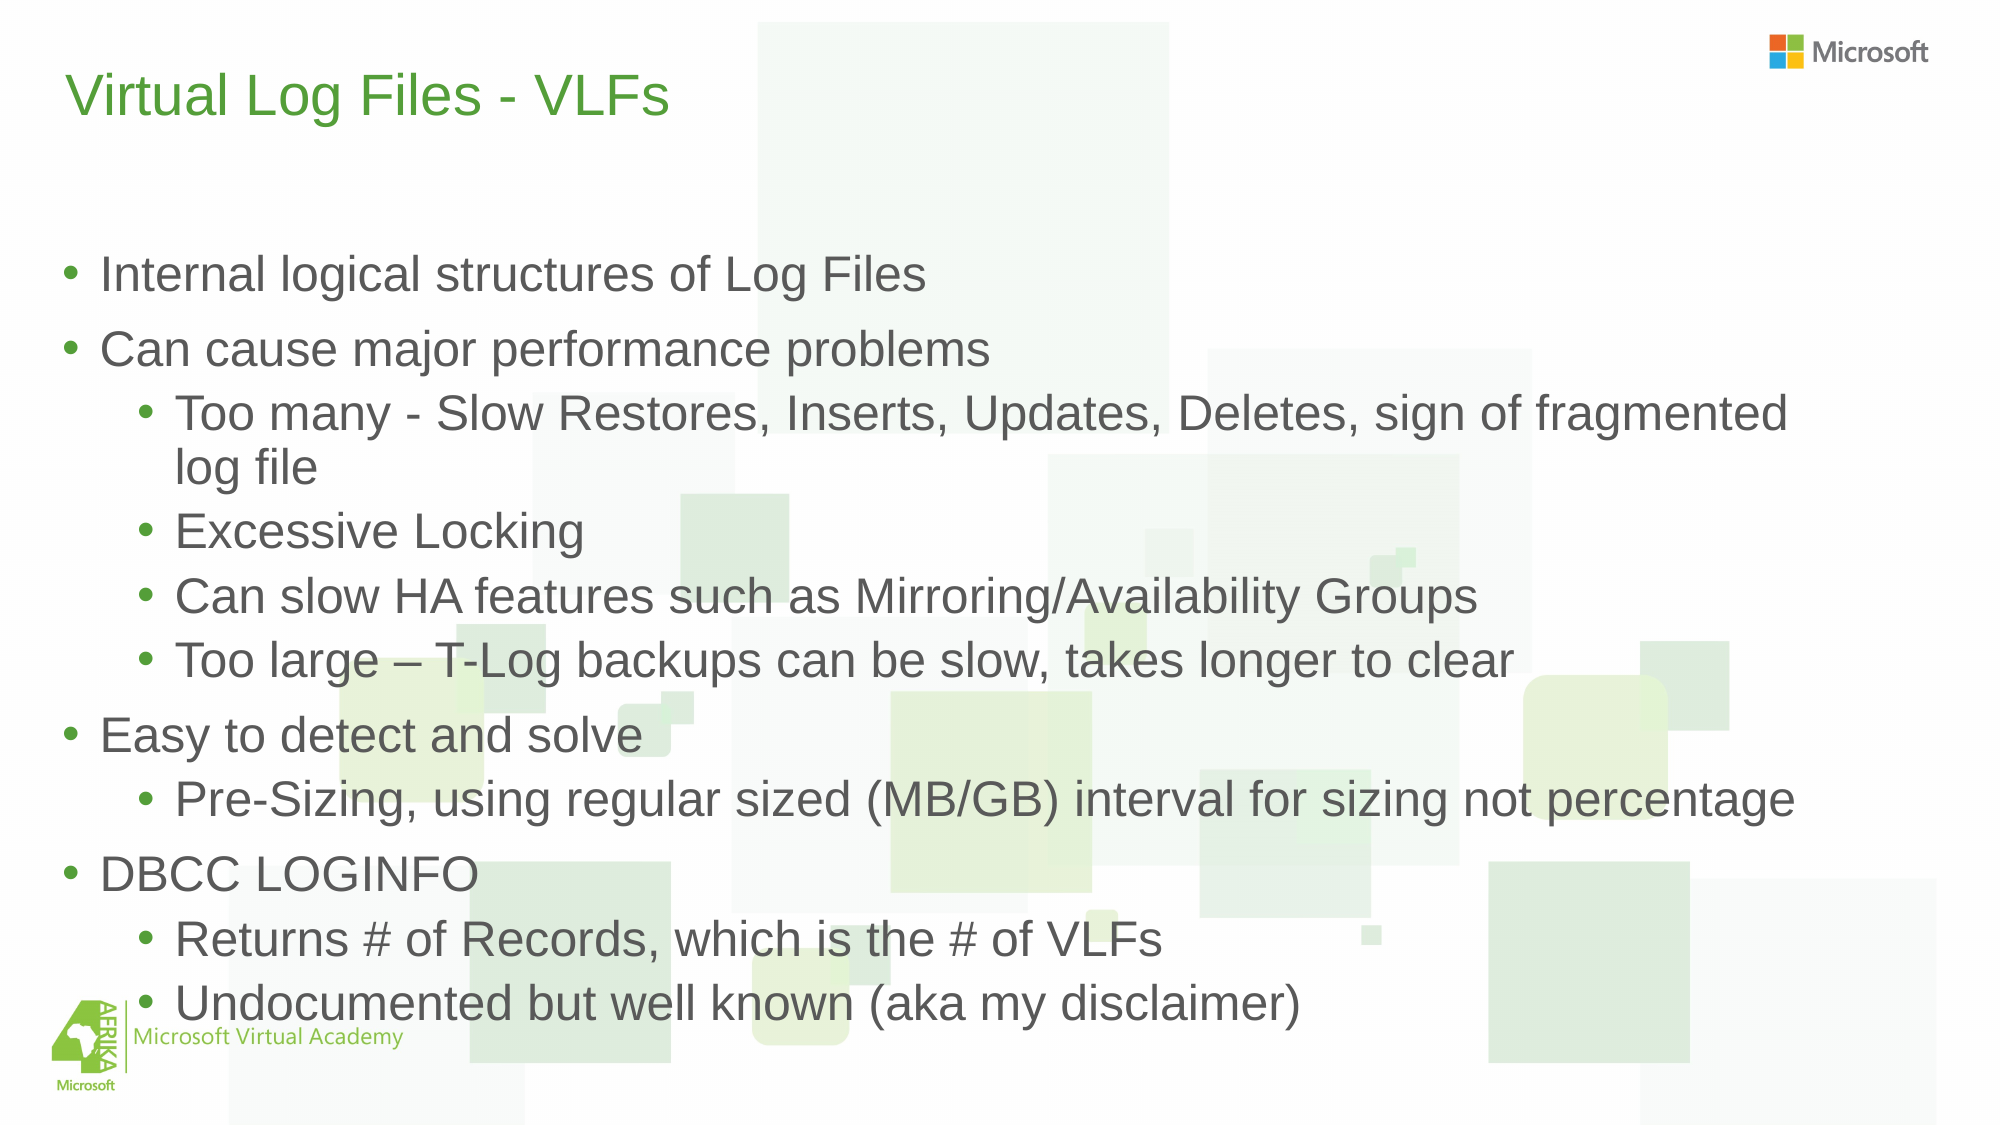

# Virtual Log Files - VLFs
Internal logical structures of Log Files
Can cause major performance problems
Too many - Slow Restores, Inserts, Updates, Deletes, sign of fragmented log file
Excessive Locking
Can slow HA features such as Mirroring/Availability Groups
Too large – T-Log backups can be slow, takes longer to clear
Easy to detect and solve
Pre-Sizing, using regular sized (MB/GB) interval for sizing not percentage
DBCC LOGINFO
Returns # of Records, which is the # of VLFs
Undocumented but well known (aka my disclaimer)